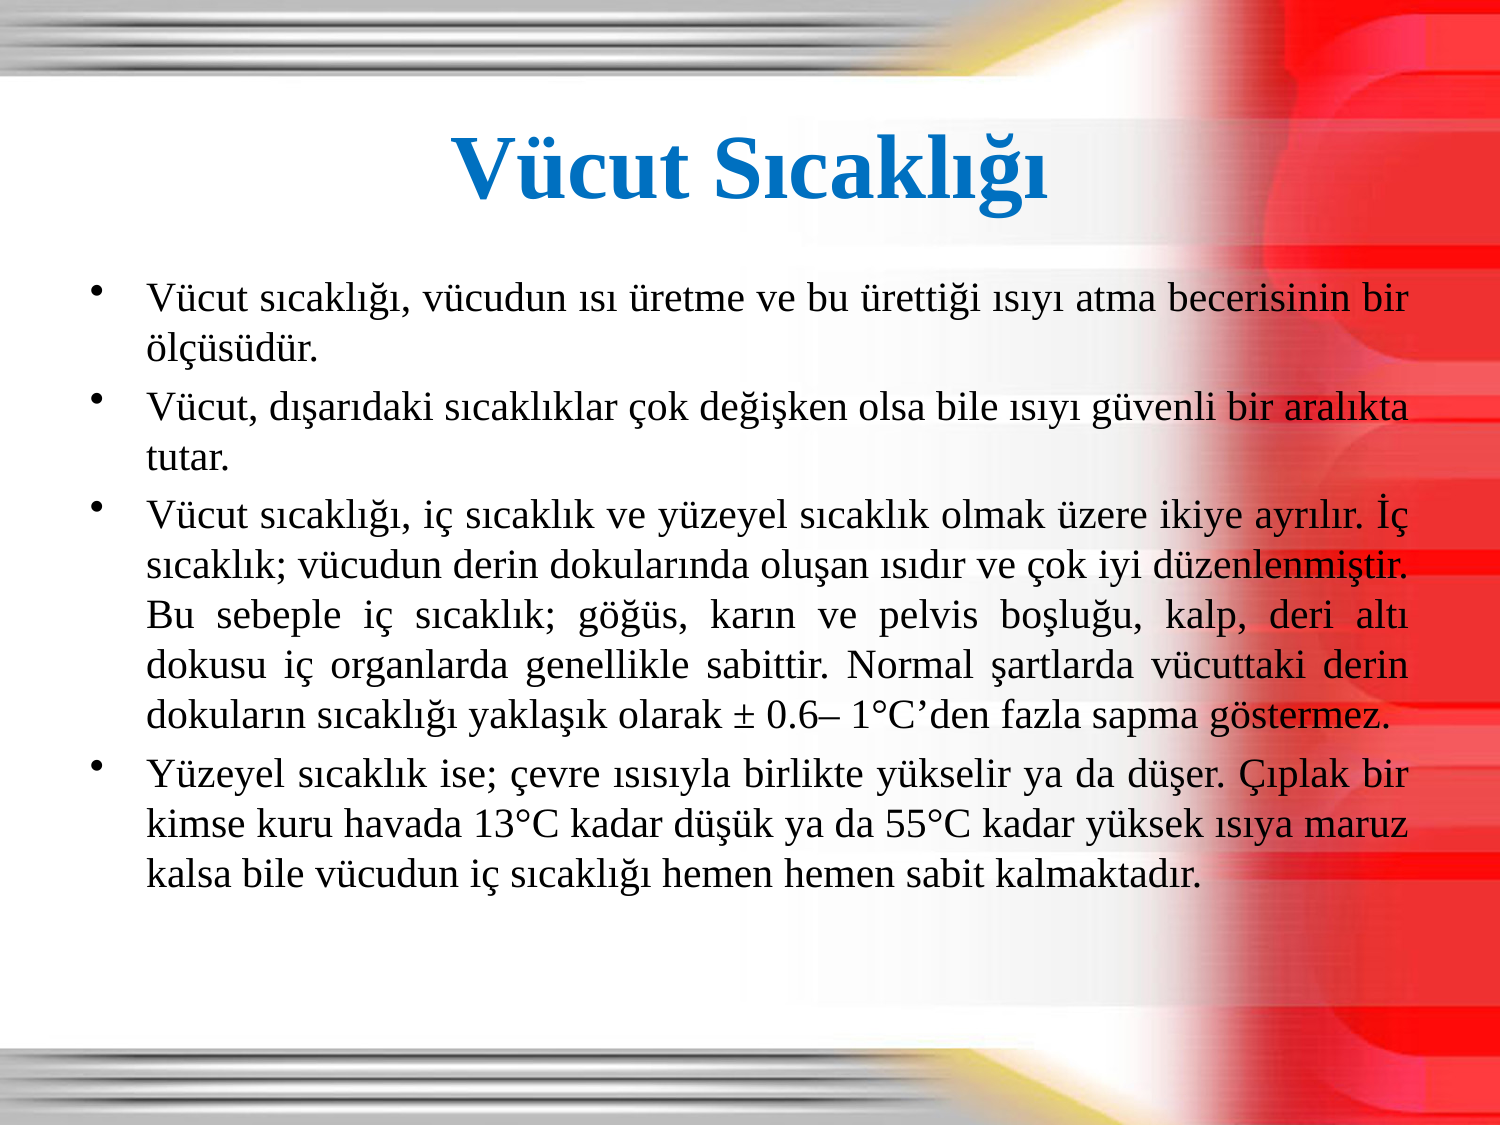

# Vücut Sıcaklığı
Vücut sıcaklığı, vücudun ısı üretme ve bu ürettiği ısıyı atma becerisinin bir ölçüsüdür.
Vücut, dışarıdaki sıcaklıklar çok değişken olsa bile ısıyı güvenli bir aralıkta tutar.
Vücut sıcaklığı, iç sıcaklık ve yüzeyel sıcaklık olmak üzere ikiye ayrılır. İç sıcaklık; vücudun derin dokularında oluşan ısıdır ve çok iyi düzenlenmiştir. Bu sebeple iç sıcaklık; göğüs, karın ve pelvis boşluğu, kalp, deri altı dokusu iç organlarda genellikle sabittir. Normal şartlarda vücuttaki derin dokuların sıcaklığı yaklaşık olarak ± 0.6– 1°C’den fazla sapma göstermez.
Yüzeyel sıcaklık ise; çevre ısısıyla birlikte yükselir ya da düşer. Çıplak bir kimse kuru havada 13°C kadar düşük ya da 55°C kadar yüksek ısıya maruz kalsa bile vücudun iç sıcaklığı hemen hemen sabit kalmaktadır.